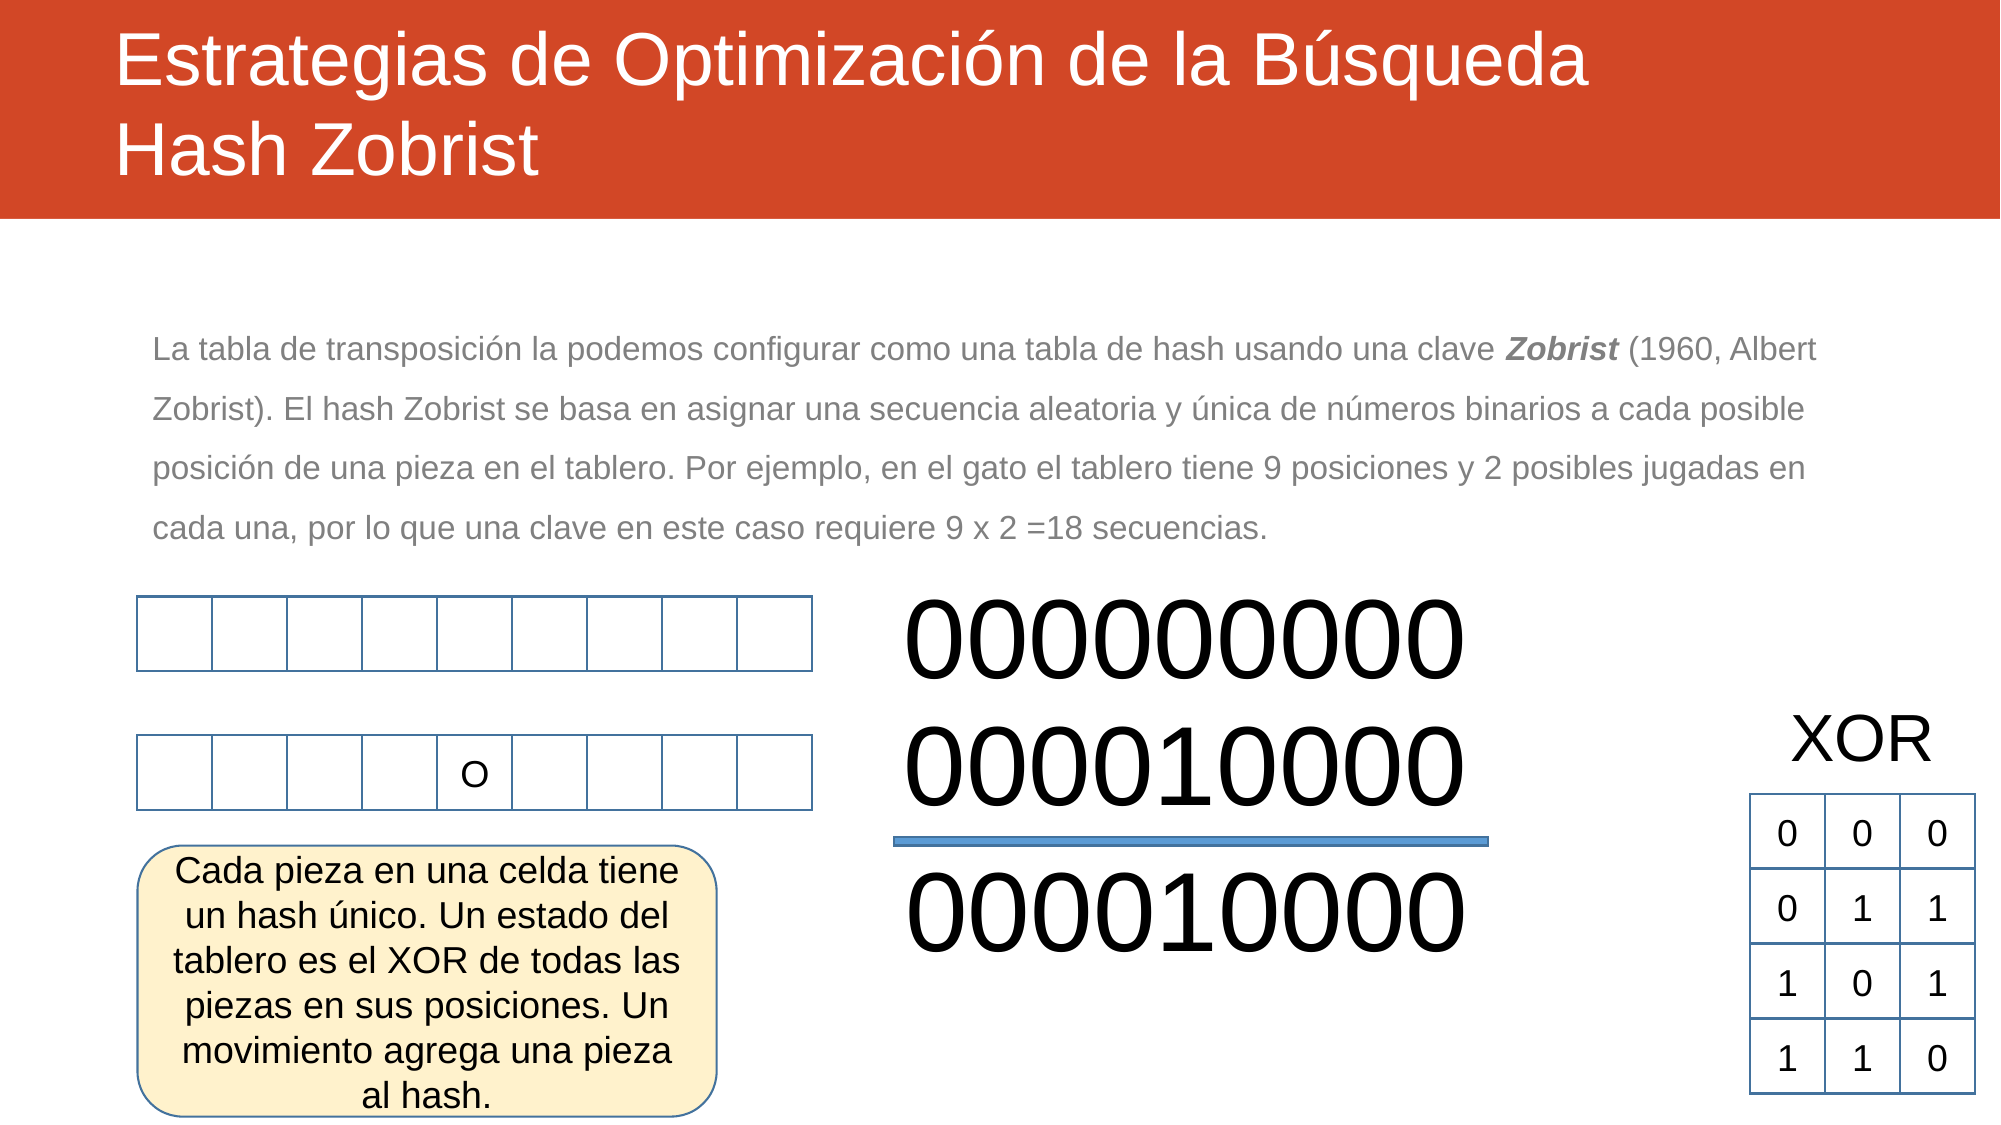

# Estrategias de Optimización de la Búsqueda Hash Zobrist
La tabla de transposición la podemos configurar como una tabla de hash usando una clave Zobrist (1960, Albert Zobrist). El hash Zobrist se basa en asignar una secuencia aleatoria y única de números binarios a cada posible posición de una pieza en el tablero. Por ejemplo, en el gato el tablero tiene 9 posiciones y 2 posibles jugadas en cada una, por lo que una clave en este caso requiere 9 x 2 =18 secuencias.

000000000

000010000
XOR

O

0
0
0
000010000

Cada pieza en una celda tiene un hash único. Un estado del tablero es el XOR de todas las piezas en sus posiciones. Un movimiento agrega una pieza al hash.
0
1
1
1
0
1
1
1
0